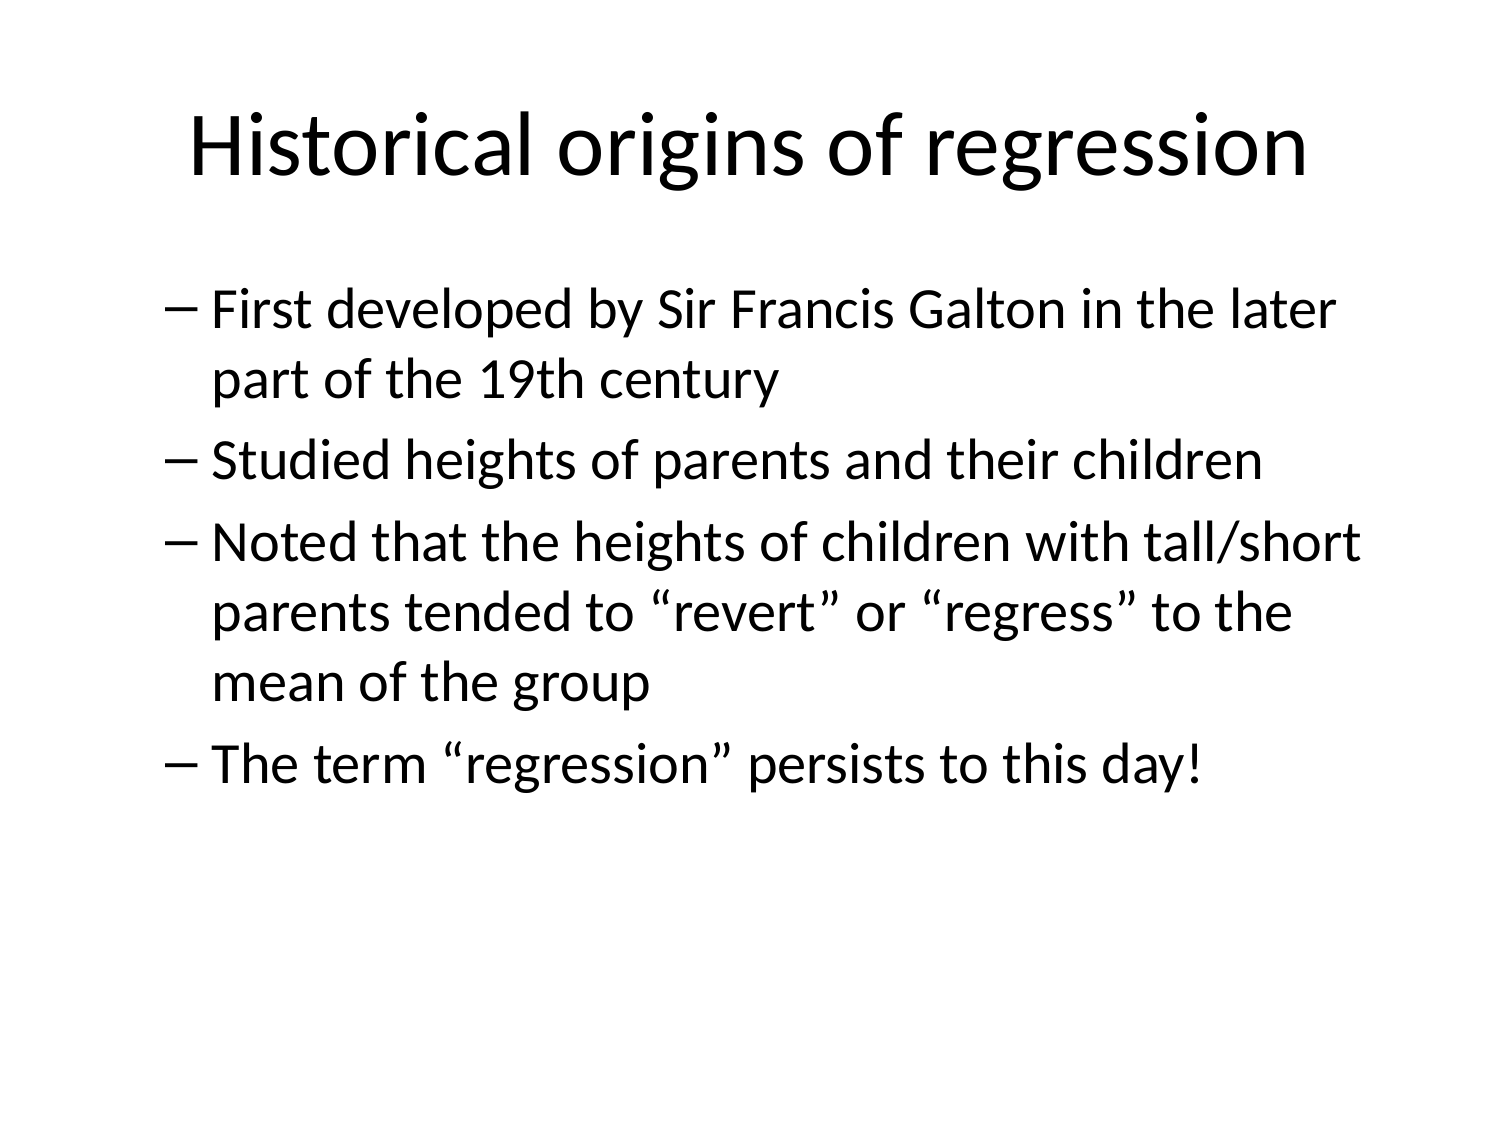

# Historical origins of regression
First developed by Sir Francis Galton in the later part of the 19th century
Studied heights of parents and their children
Noted that the heights of children with tall/short parents tended to “revert” or “regress” to the mean of the group
The term “regression” persists to this day!